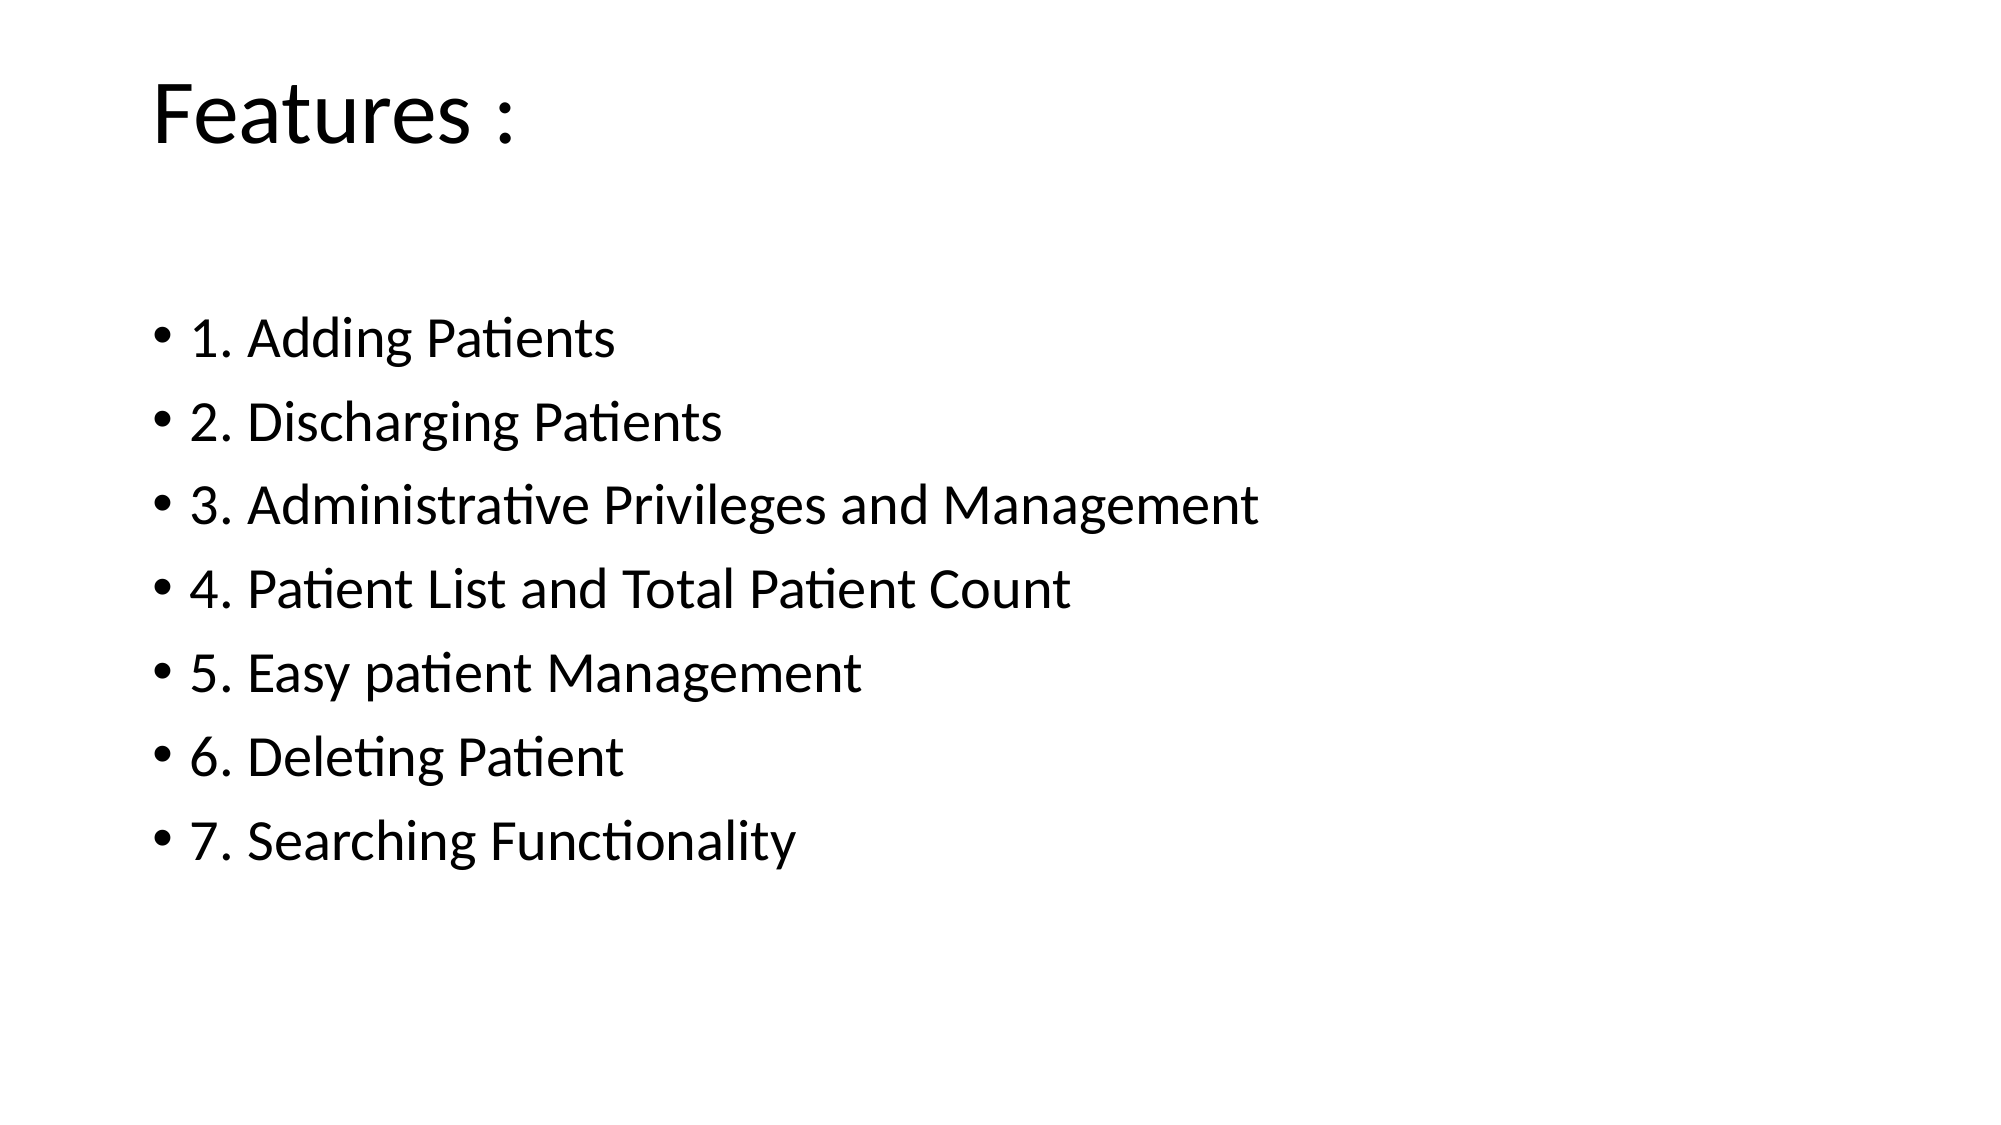

# Features :
1. Adding Patients
2. Discharging Patients
3. Administrative Privileges and Management
4. Patient List and Total Patient Count
5. Easy patient Management
6. Deleting Patient
7. Searching Functionality